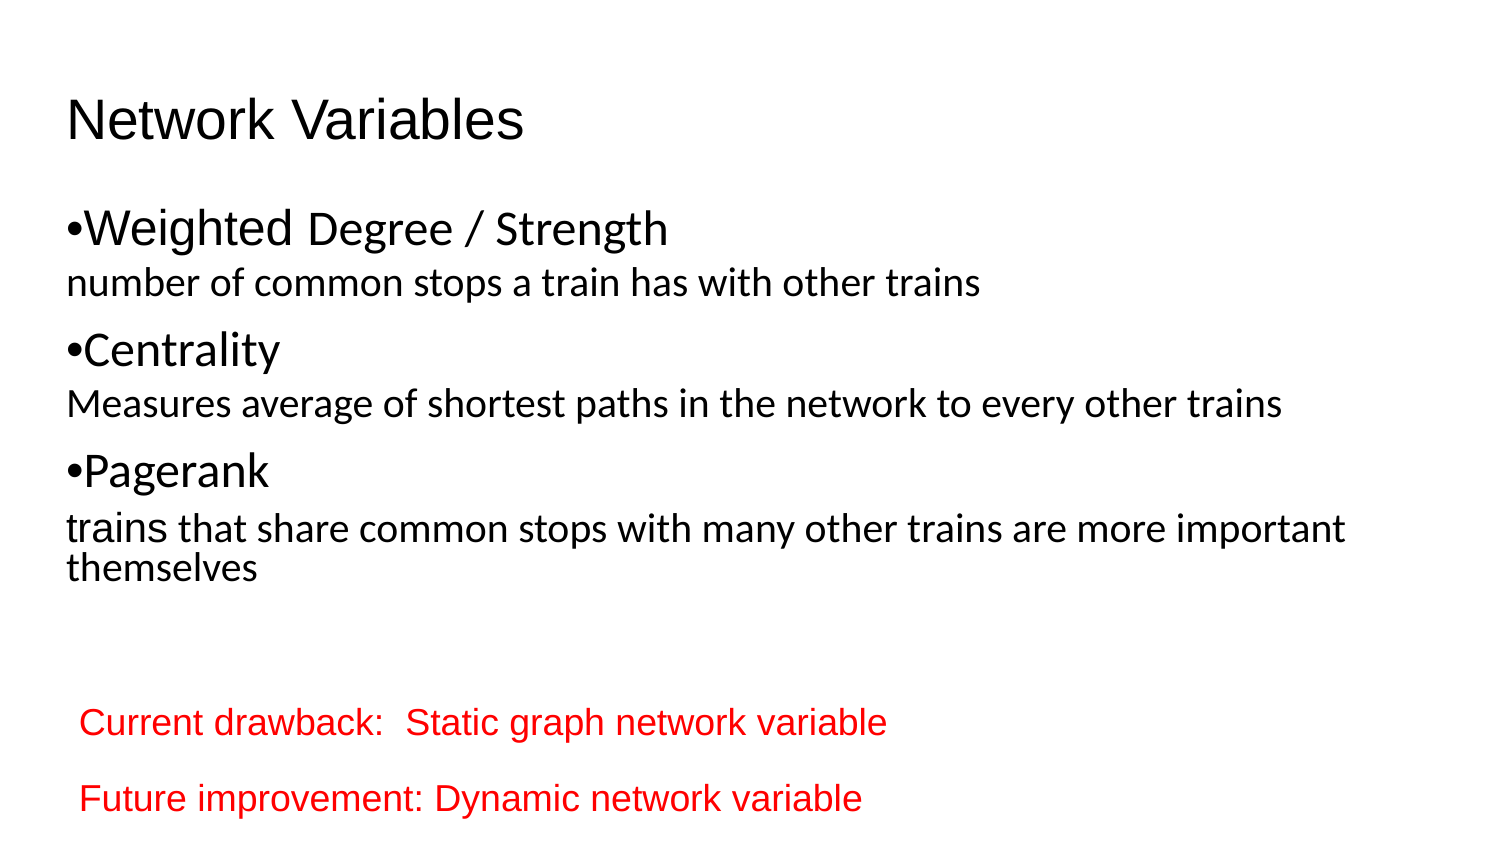

# Network Variables
•Weighted Degree / Strength
number of common stops a train has with other trains
•Centrality
Measures average of shortest paths in the network to every other trains
•Pagerank
trains that share common stops with many other trains are more important themselves
Current drawback:  Static graph network variable
Future improvement: Dynamic network variable